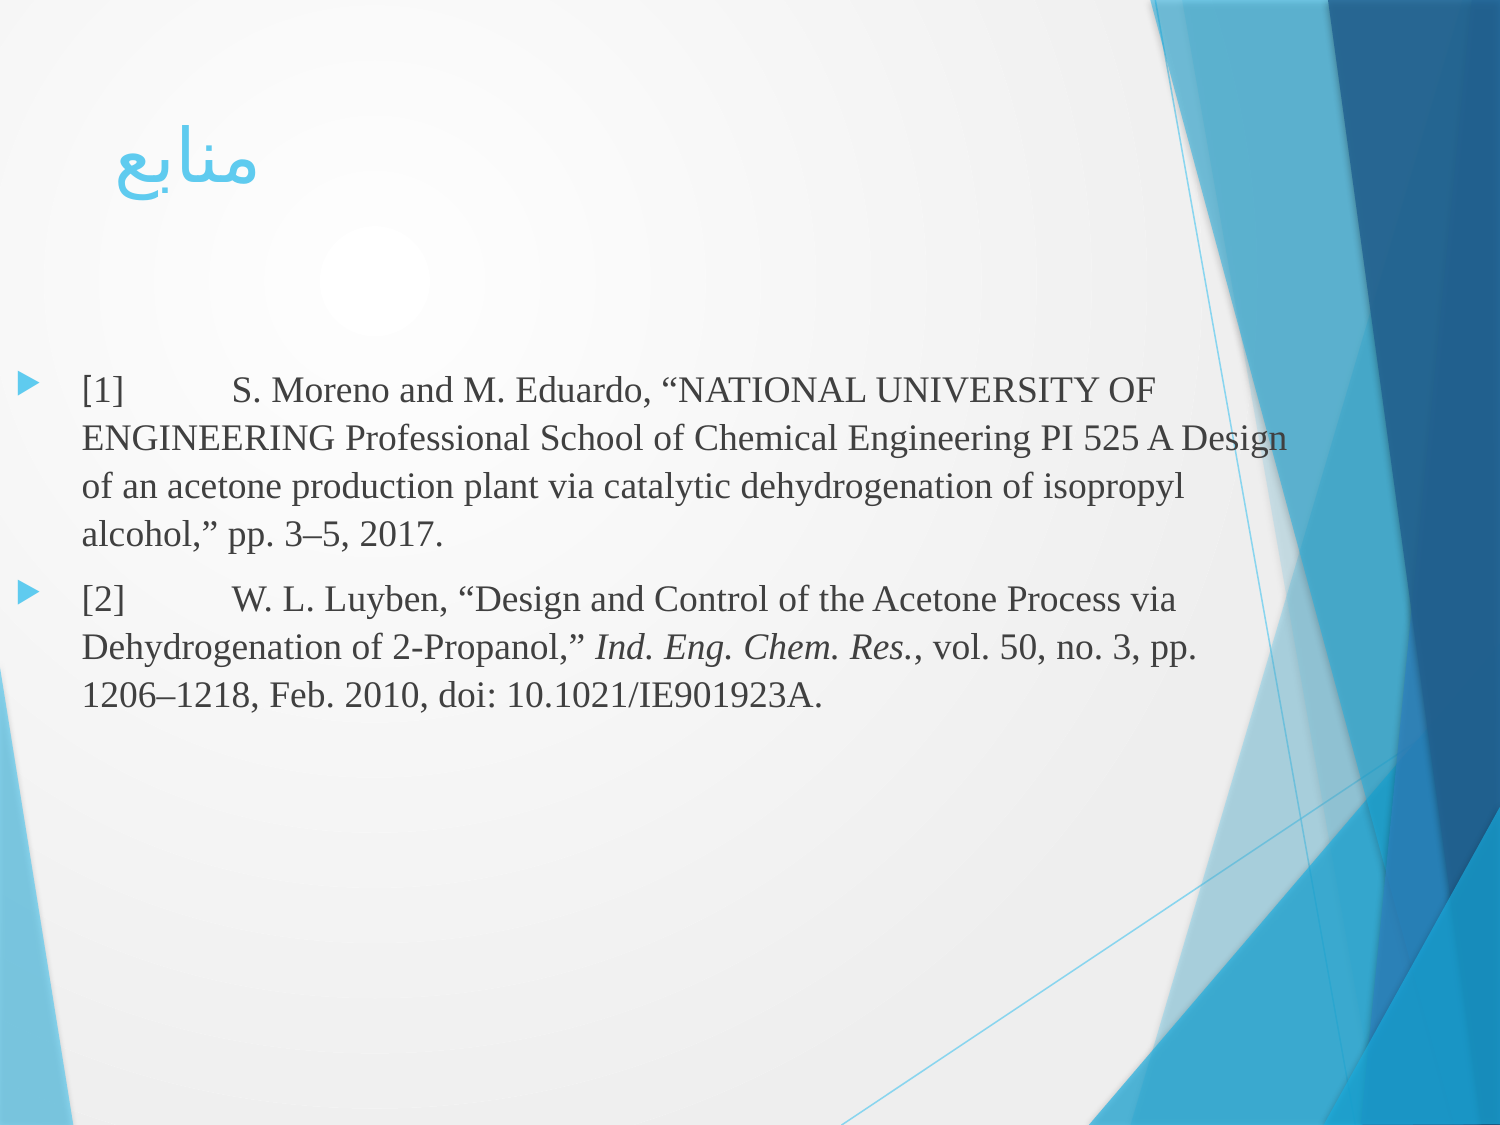

# منابع
[1]	S. Moreno and M. Eduardo, “NATIONAL UNIVERSITY OF ENGINEERING Professional School of Chemical Engineering PI 525 A Design of an acetone production plant via catalytic dehydrogenation of isopropyl alcohol,” pp. 3–5, 2017.
[2]	W. L. Luyben, “Design and Control of the Acetone Process via Dehydrogenation of 2-Propanol,” Ind. Eng. Chem. Res., vol. 50, no. 3, pp. 1206–1218, Feb. 2010, doi: 10.1021/IE901923A.